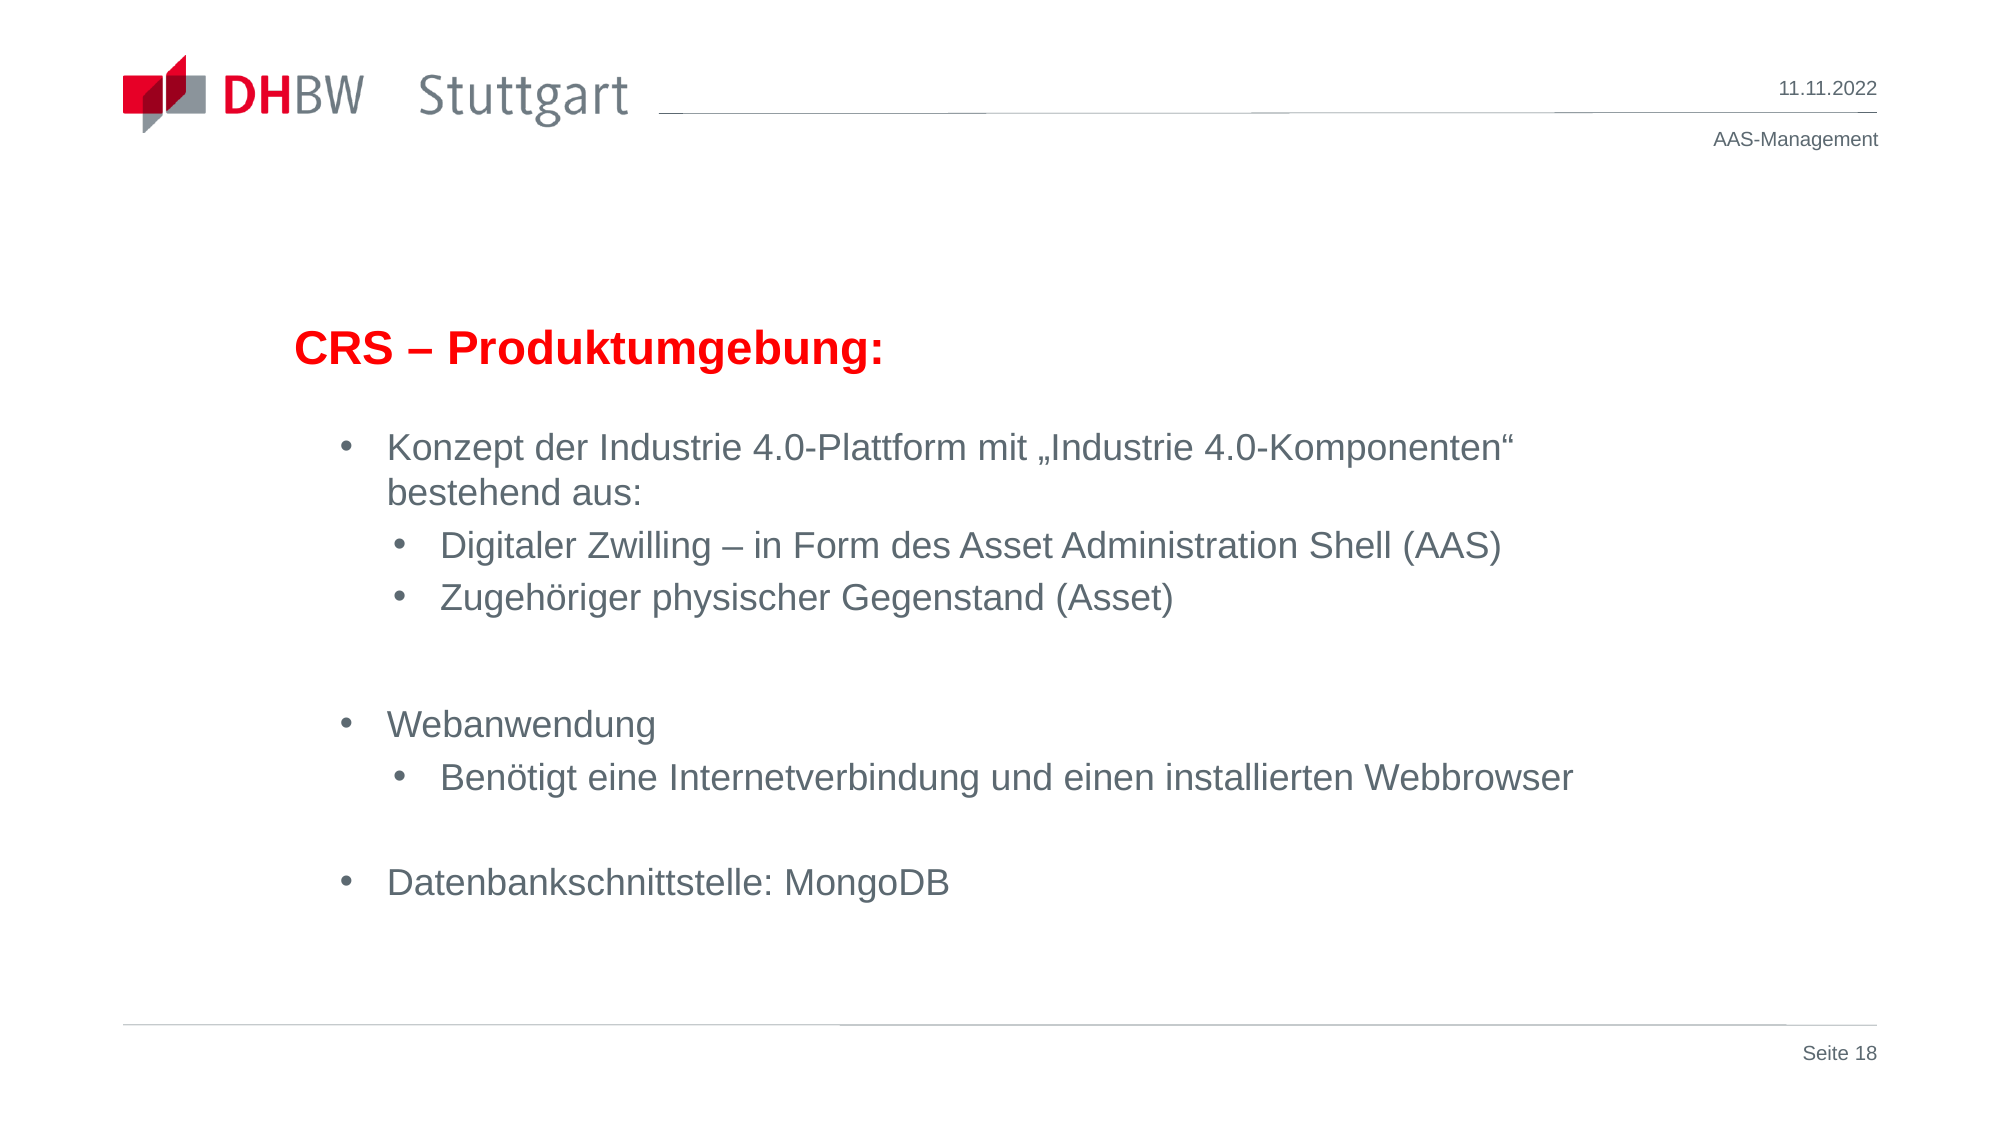

11.11.2022
# CRS
CRS – Produktumgebung:
Konzept der Industrie 4.0-Plattform mit „Industrie 4.0-Komponenten“ bestehend aus:
Digitaler Zwilling – in Form des Asset Administration Shell (AAS)
Zugehöriger physischer Gegenstand (Asset)

Webanwendung
Benötigt eine Internetverbindung und einen installierten Webbrowser

Datenbankschnittstelle: MongoDB
Seite 18